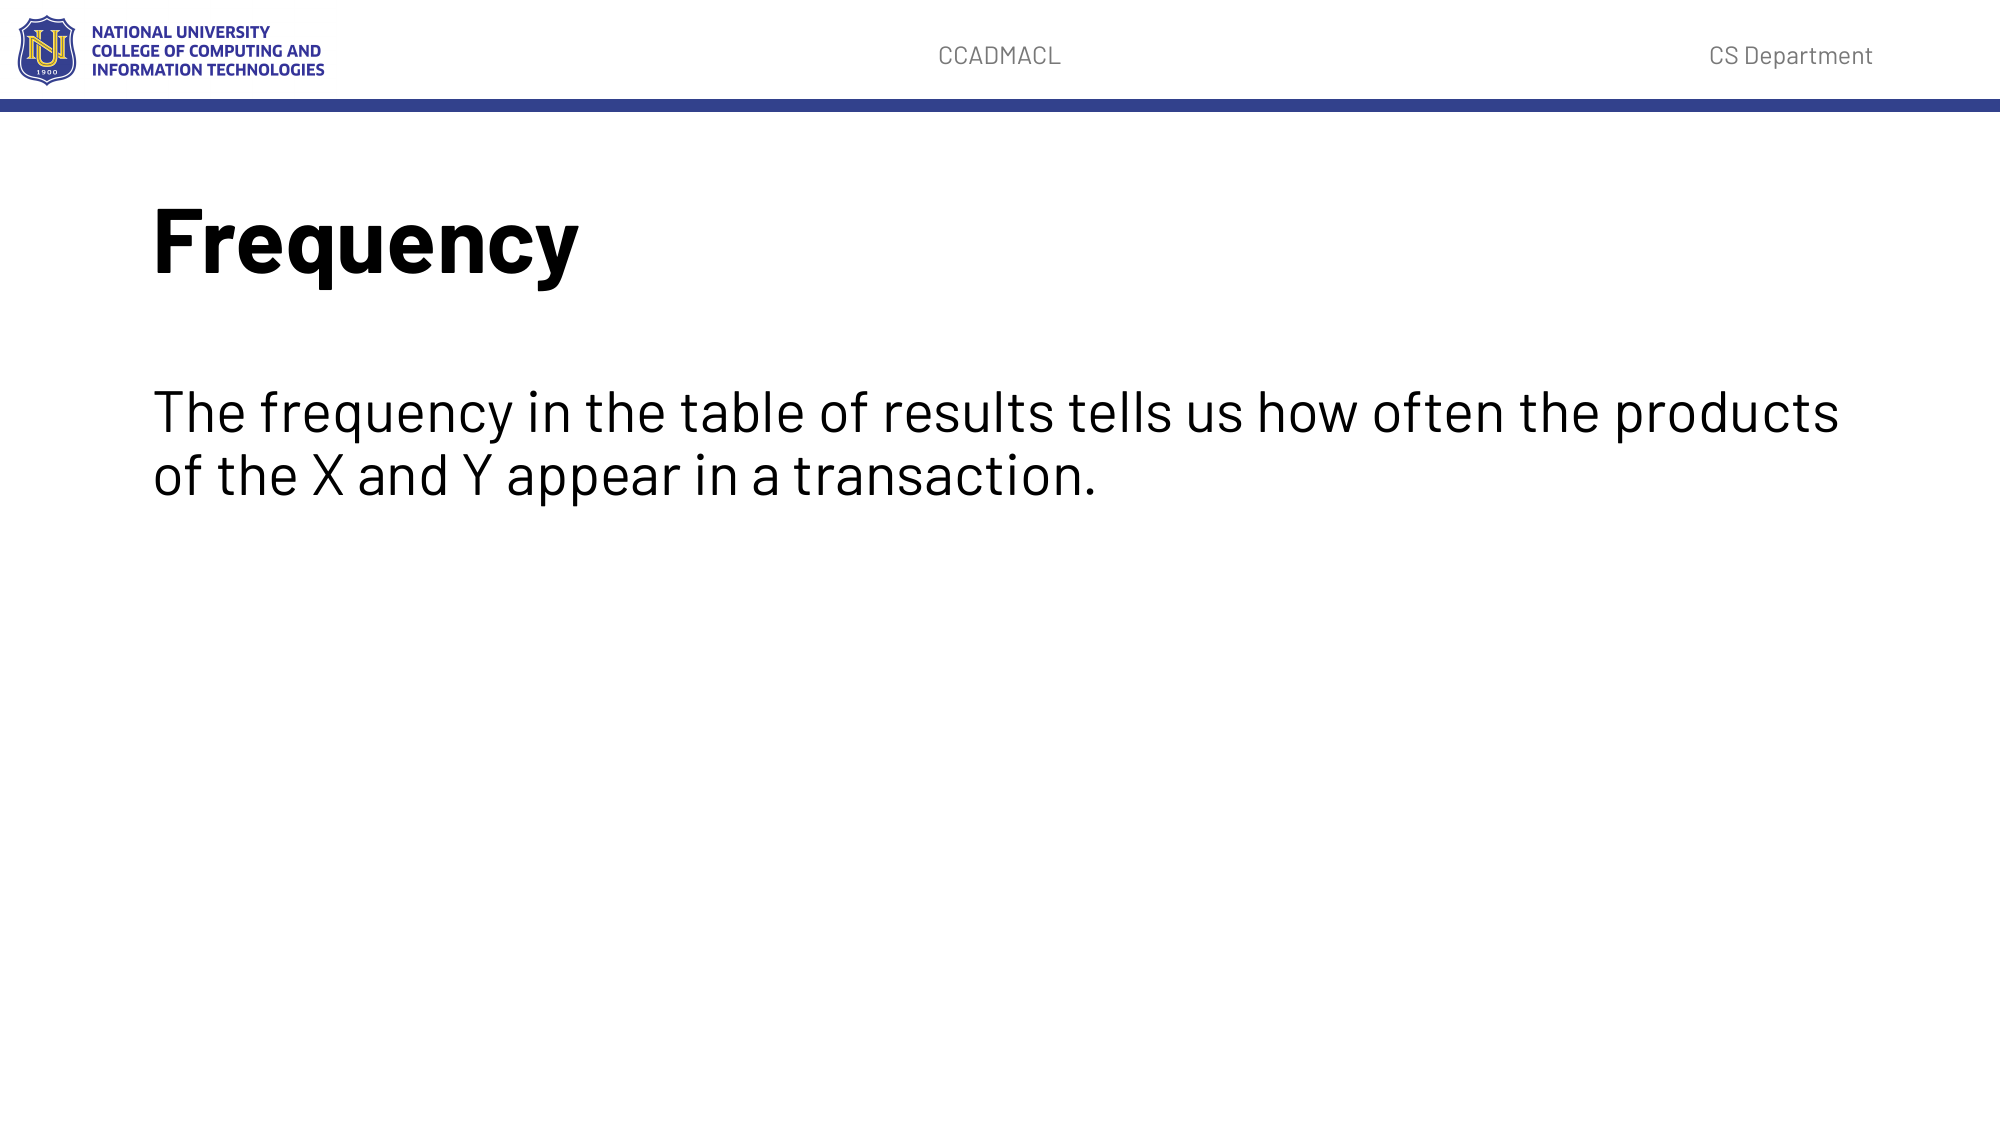

# Frequency
The frequency in the table of results tells us how often the products of the X and Y appear in a transaction.